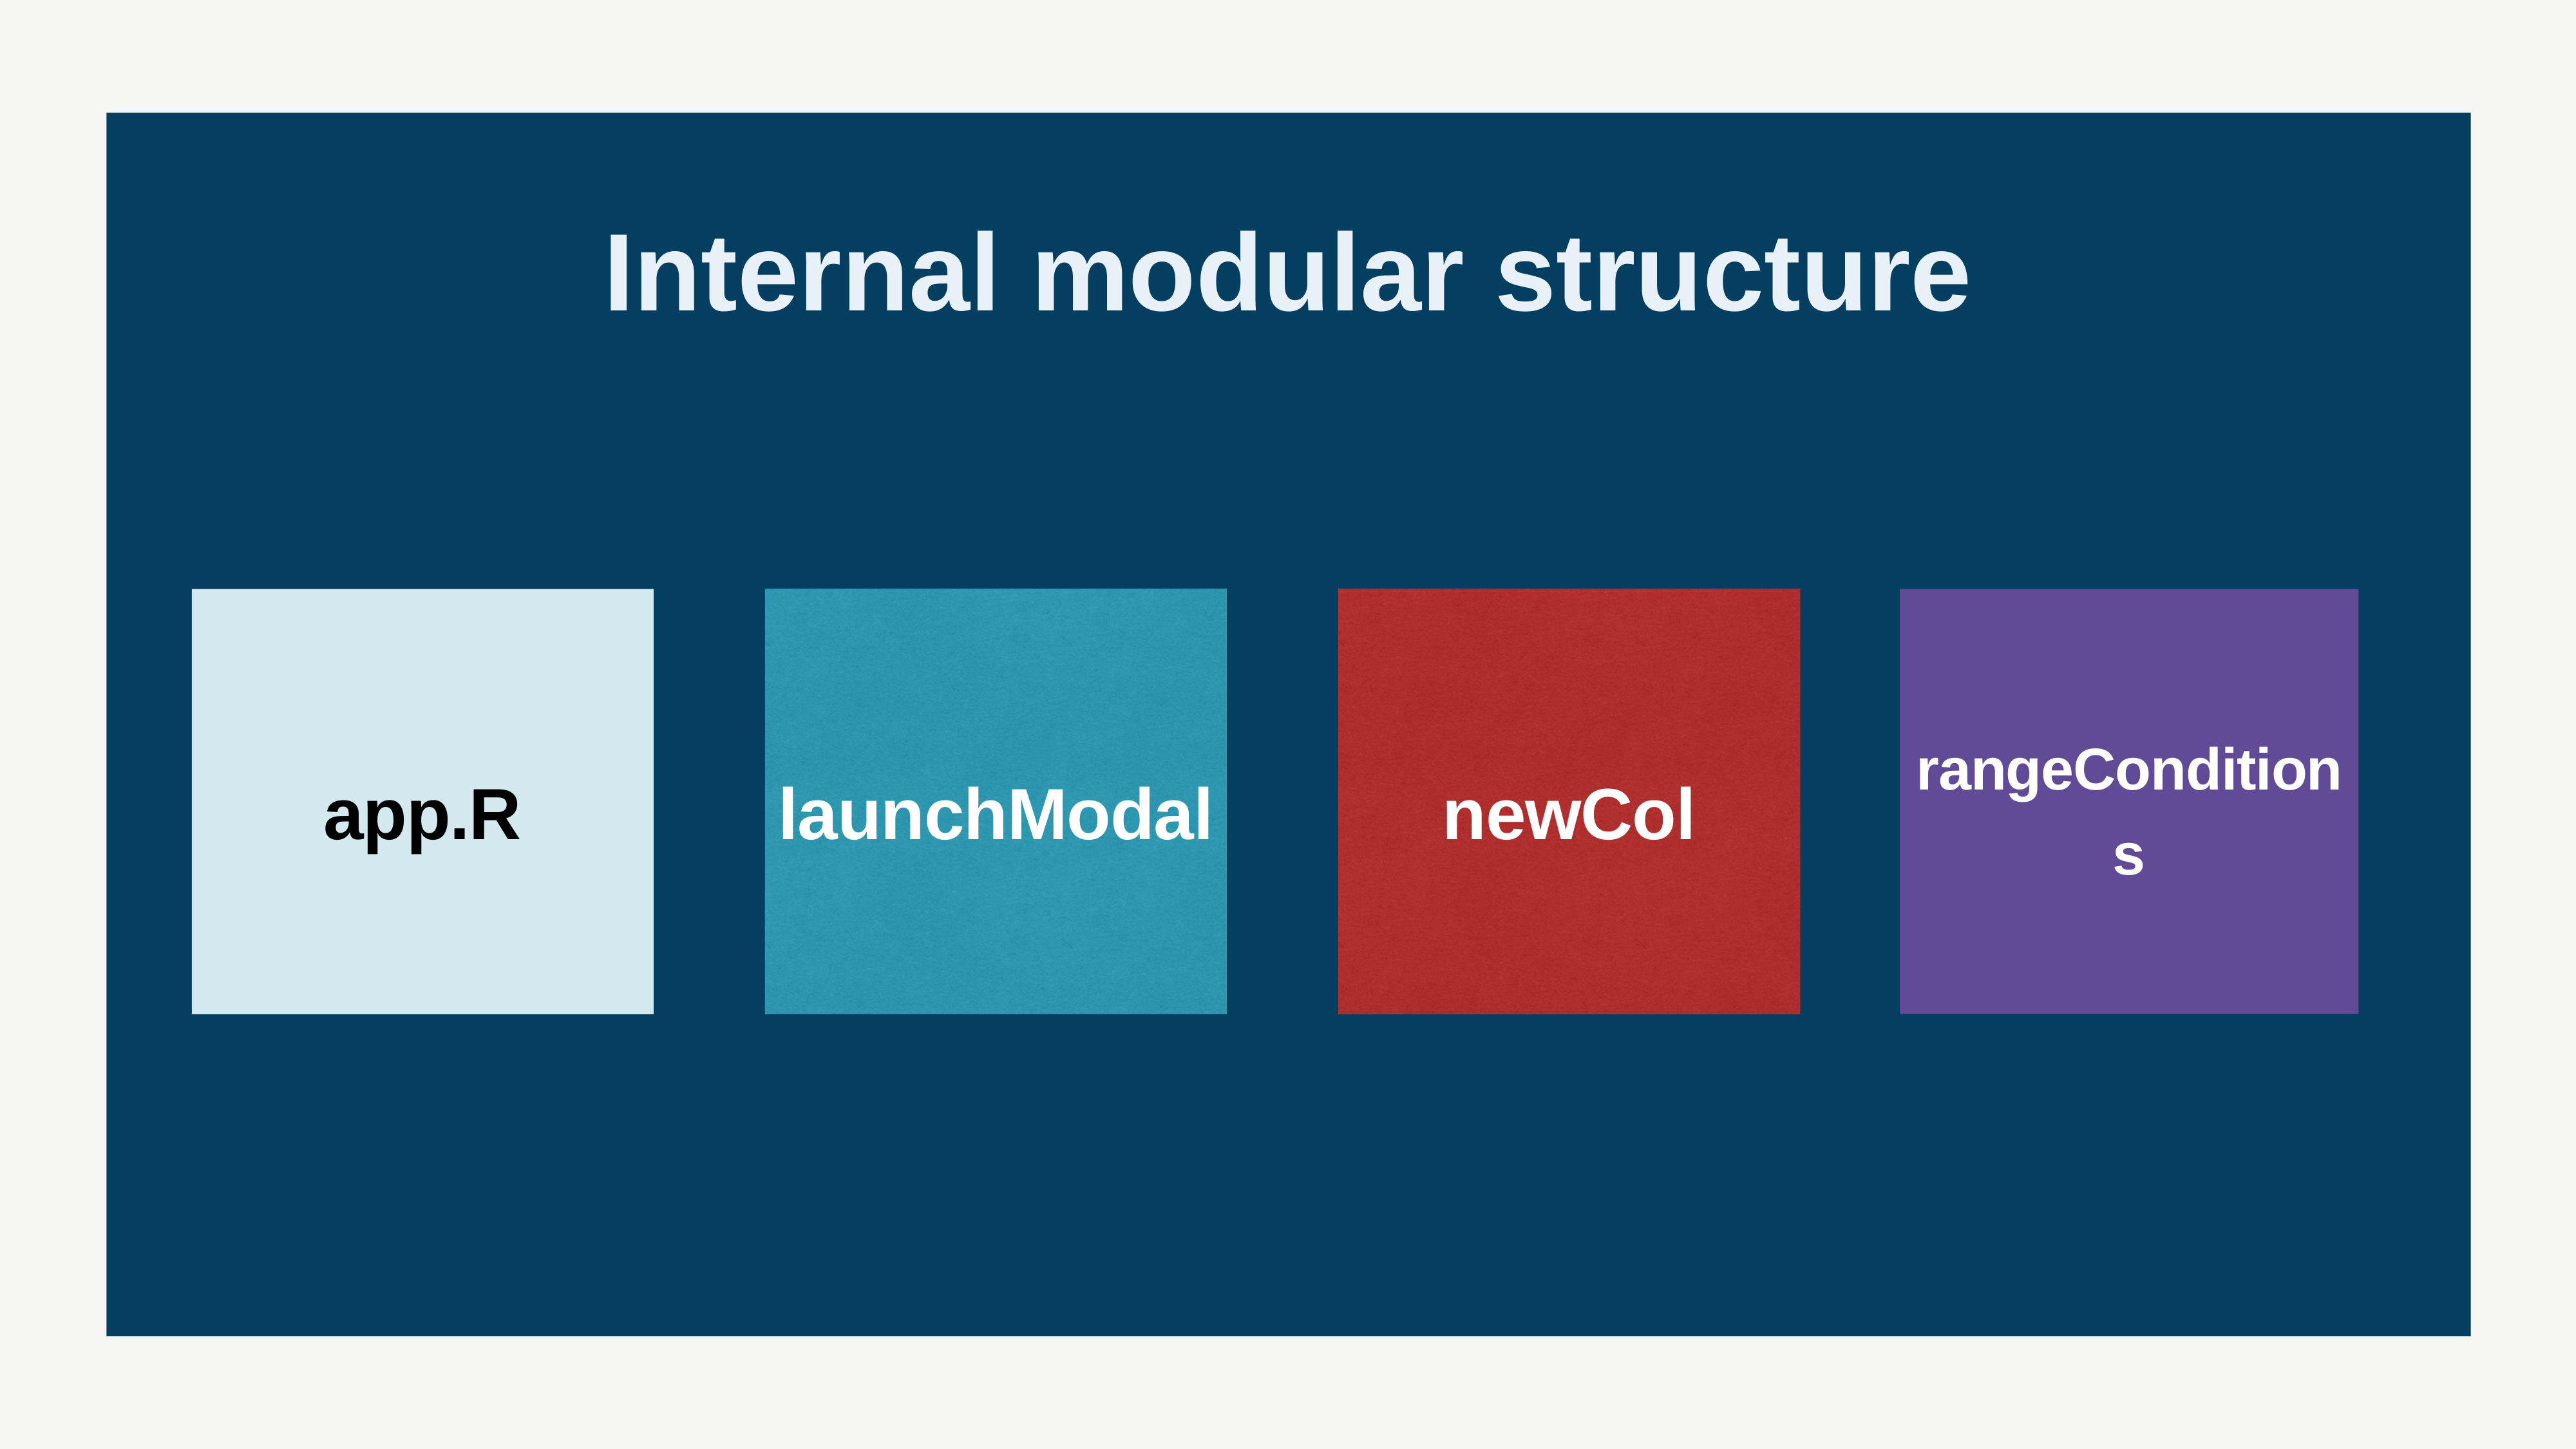

# Internal modular structure
app.R
launchModal
newCol
rangeConditions